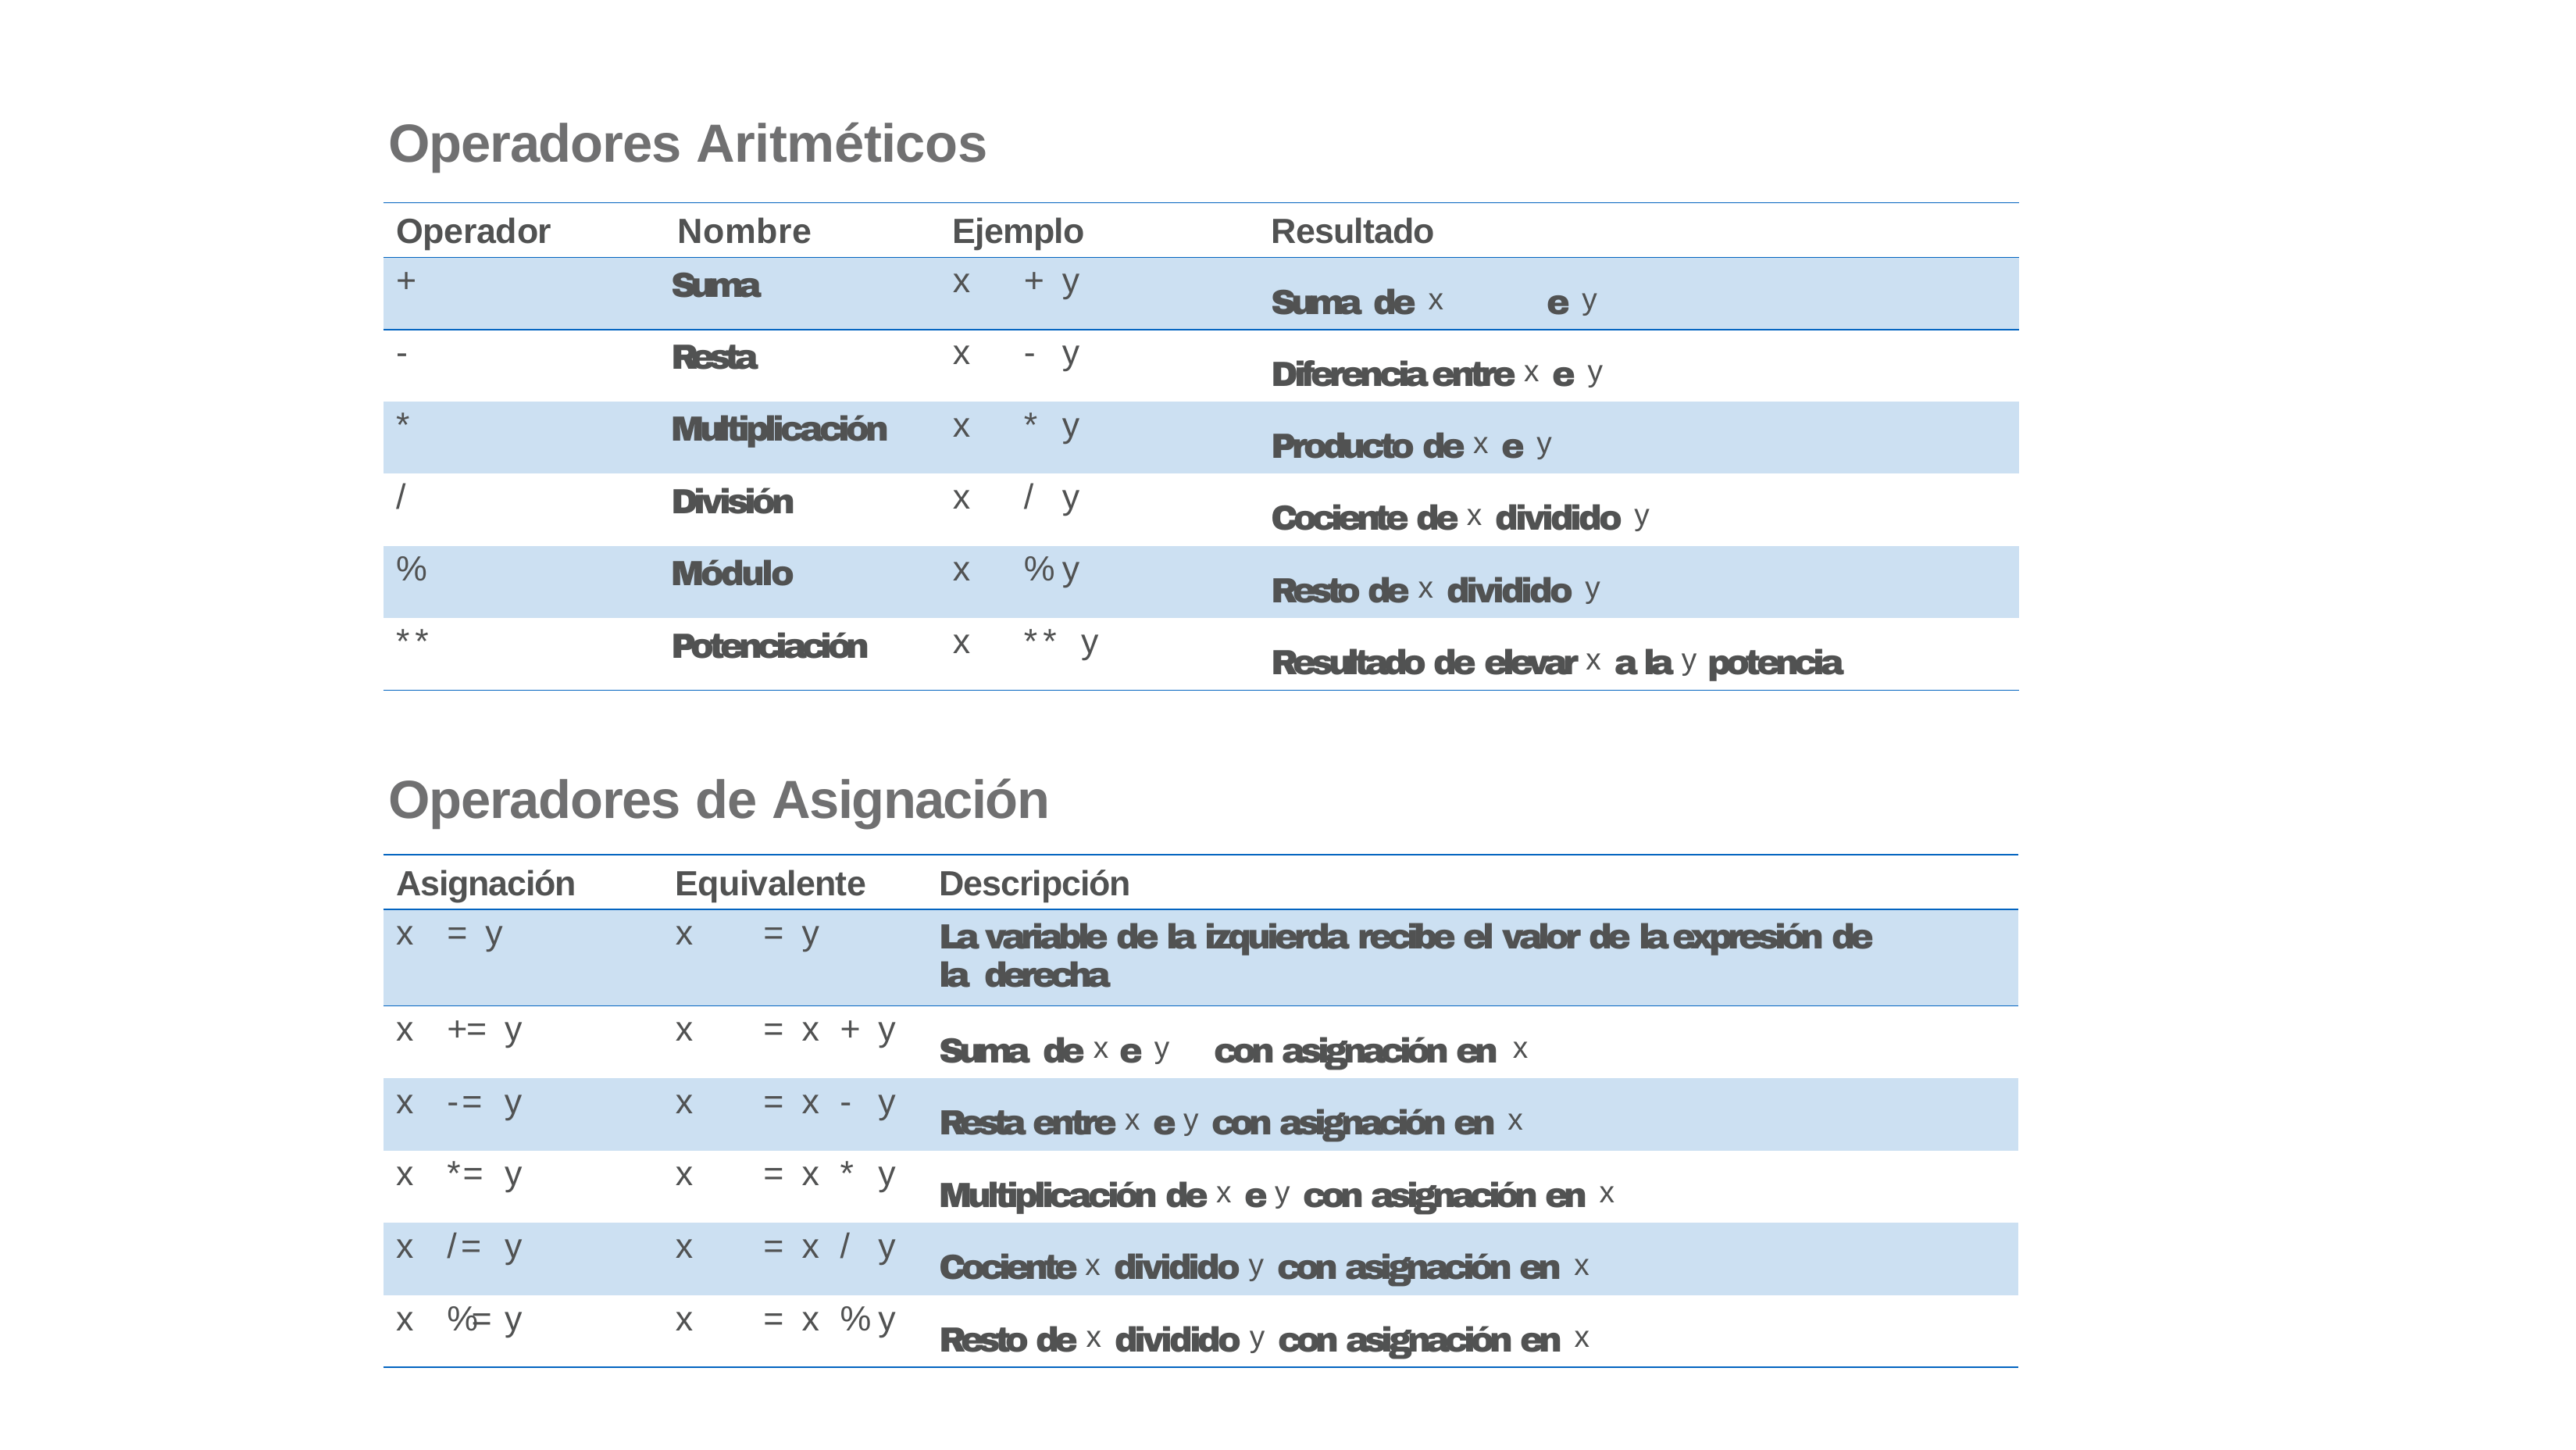

# Operadores Aritméticos
| Operador | Nombre | Ejemplo | Resultado |
| --- | --- | --- | --- |
| + | Suma | x + y | Suma de x e y |
| - | Resta | x - y | Diferencia entre x e y |
| \* | Multiplicación | x \* y | Producto de x e y |
| / | División | x / y | Cociente de x dividido y |
| % | Módulo | x % y | Resto de x dividido y |
| \*\* | Potenciación | x \*\* y | Resultado de elevar x a la y potencia |
Operadores de Asignación
| Asignación | Equivalente | Descripción |
| --- | --- | --- |
| x = y | x = y | La variable de la izquierda recibe el valor de la expresión de la derecha |
| x += y | x = x + y | Suma de x e y con asignación en x |
| x -= y | x = x - y | Resta entre x e y con asignación en x |
| x \*= y | x = x \* y | Multiplicación de x e y con asignación en x |
| x /= y | x = x / y | Cociente x dividido y con asignación en x |
| x %= y | x = x % y | Resto de x dividido y con asignación en x |